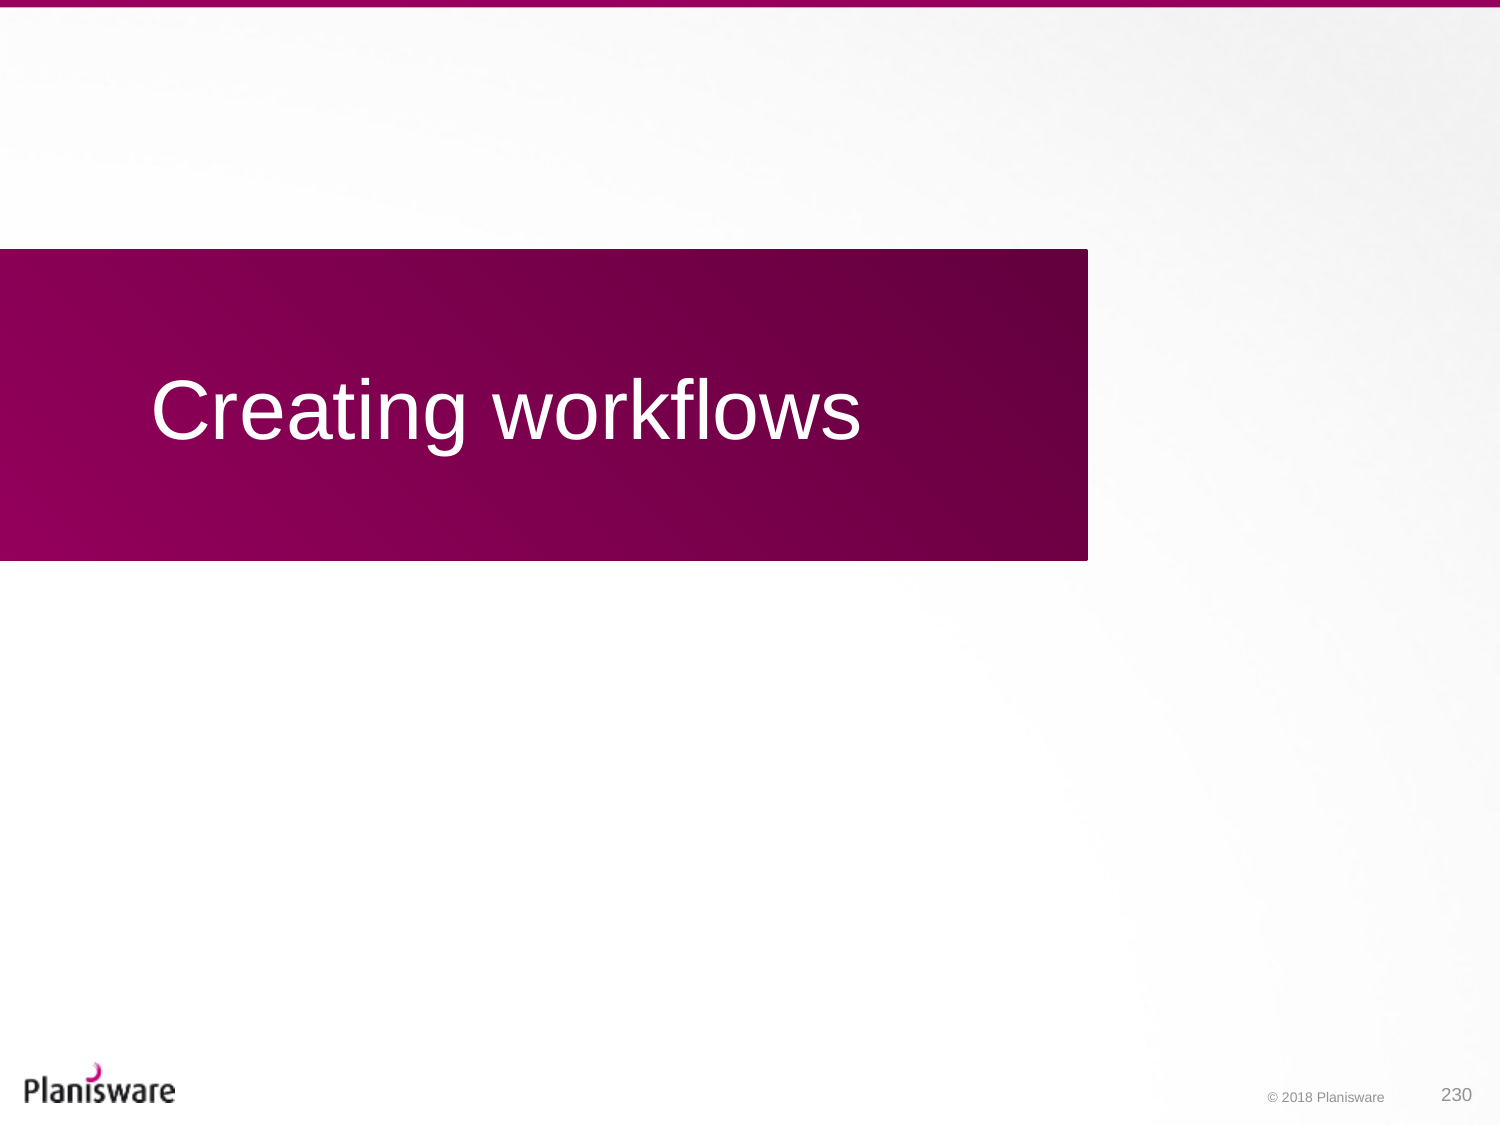

# Creating workflows

© 2018 Planisware
230